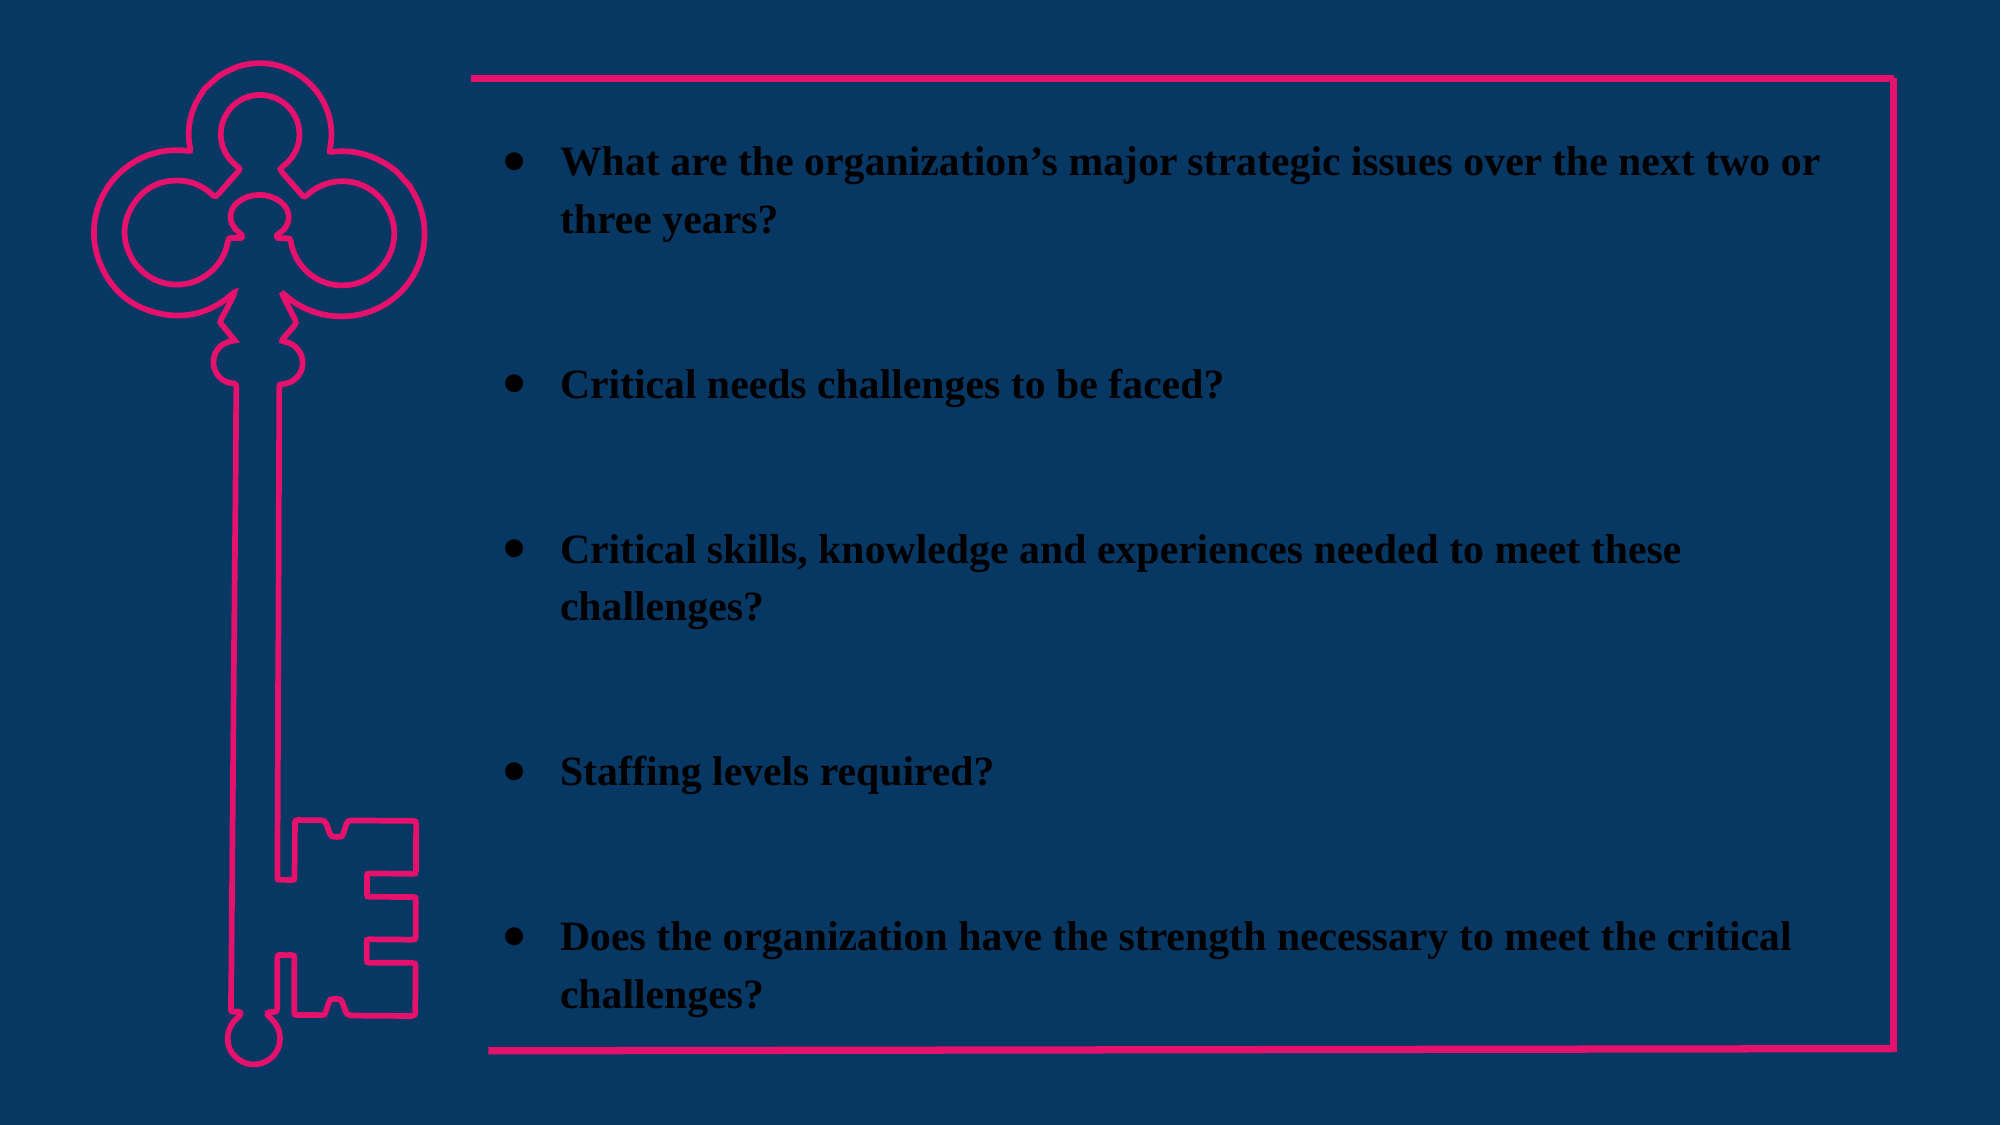

What are the organization’s major strategic issues over the next two or three years?

Critical needs challenges to be faced?

Critical skills, knowledge and experiences needed to meet these challenges?

Staffing levels required?

Does the organization have the strength necessary to meet the critical challenges?